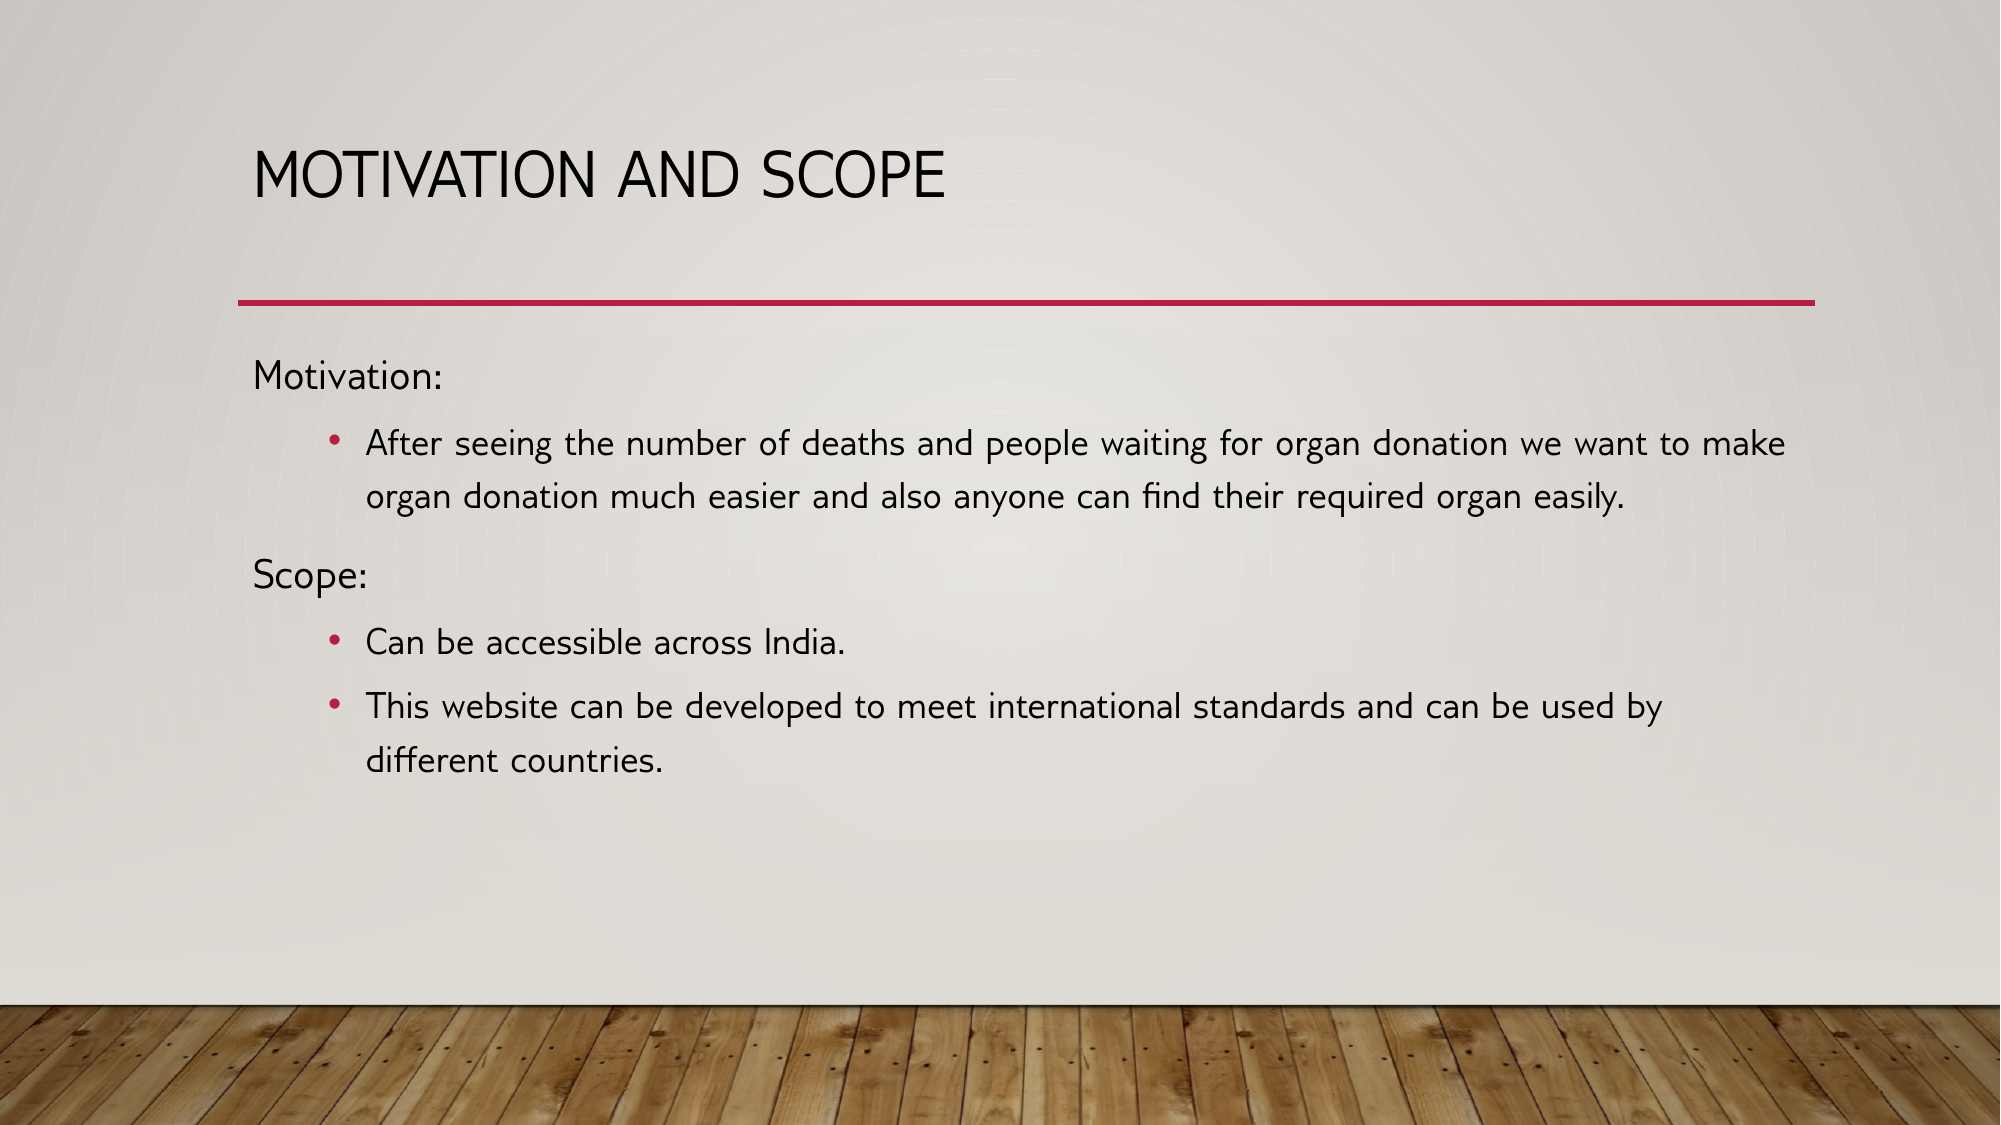

# Motivation and scope
Motivation:
After seeing the number of deaths and people waiting for organ donation we want to make organ donation much easier and also anyone can find their required organ easily.
Scope:
Can be accessible across India.
This website can be developed to meet international standards and can be used by different countries.